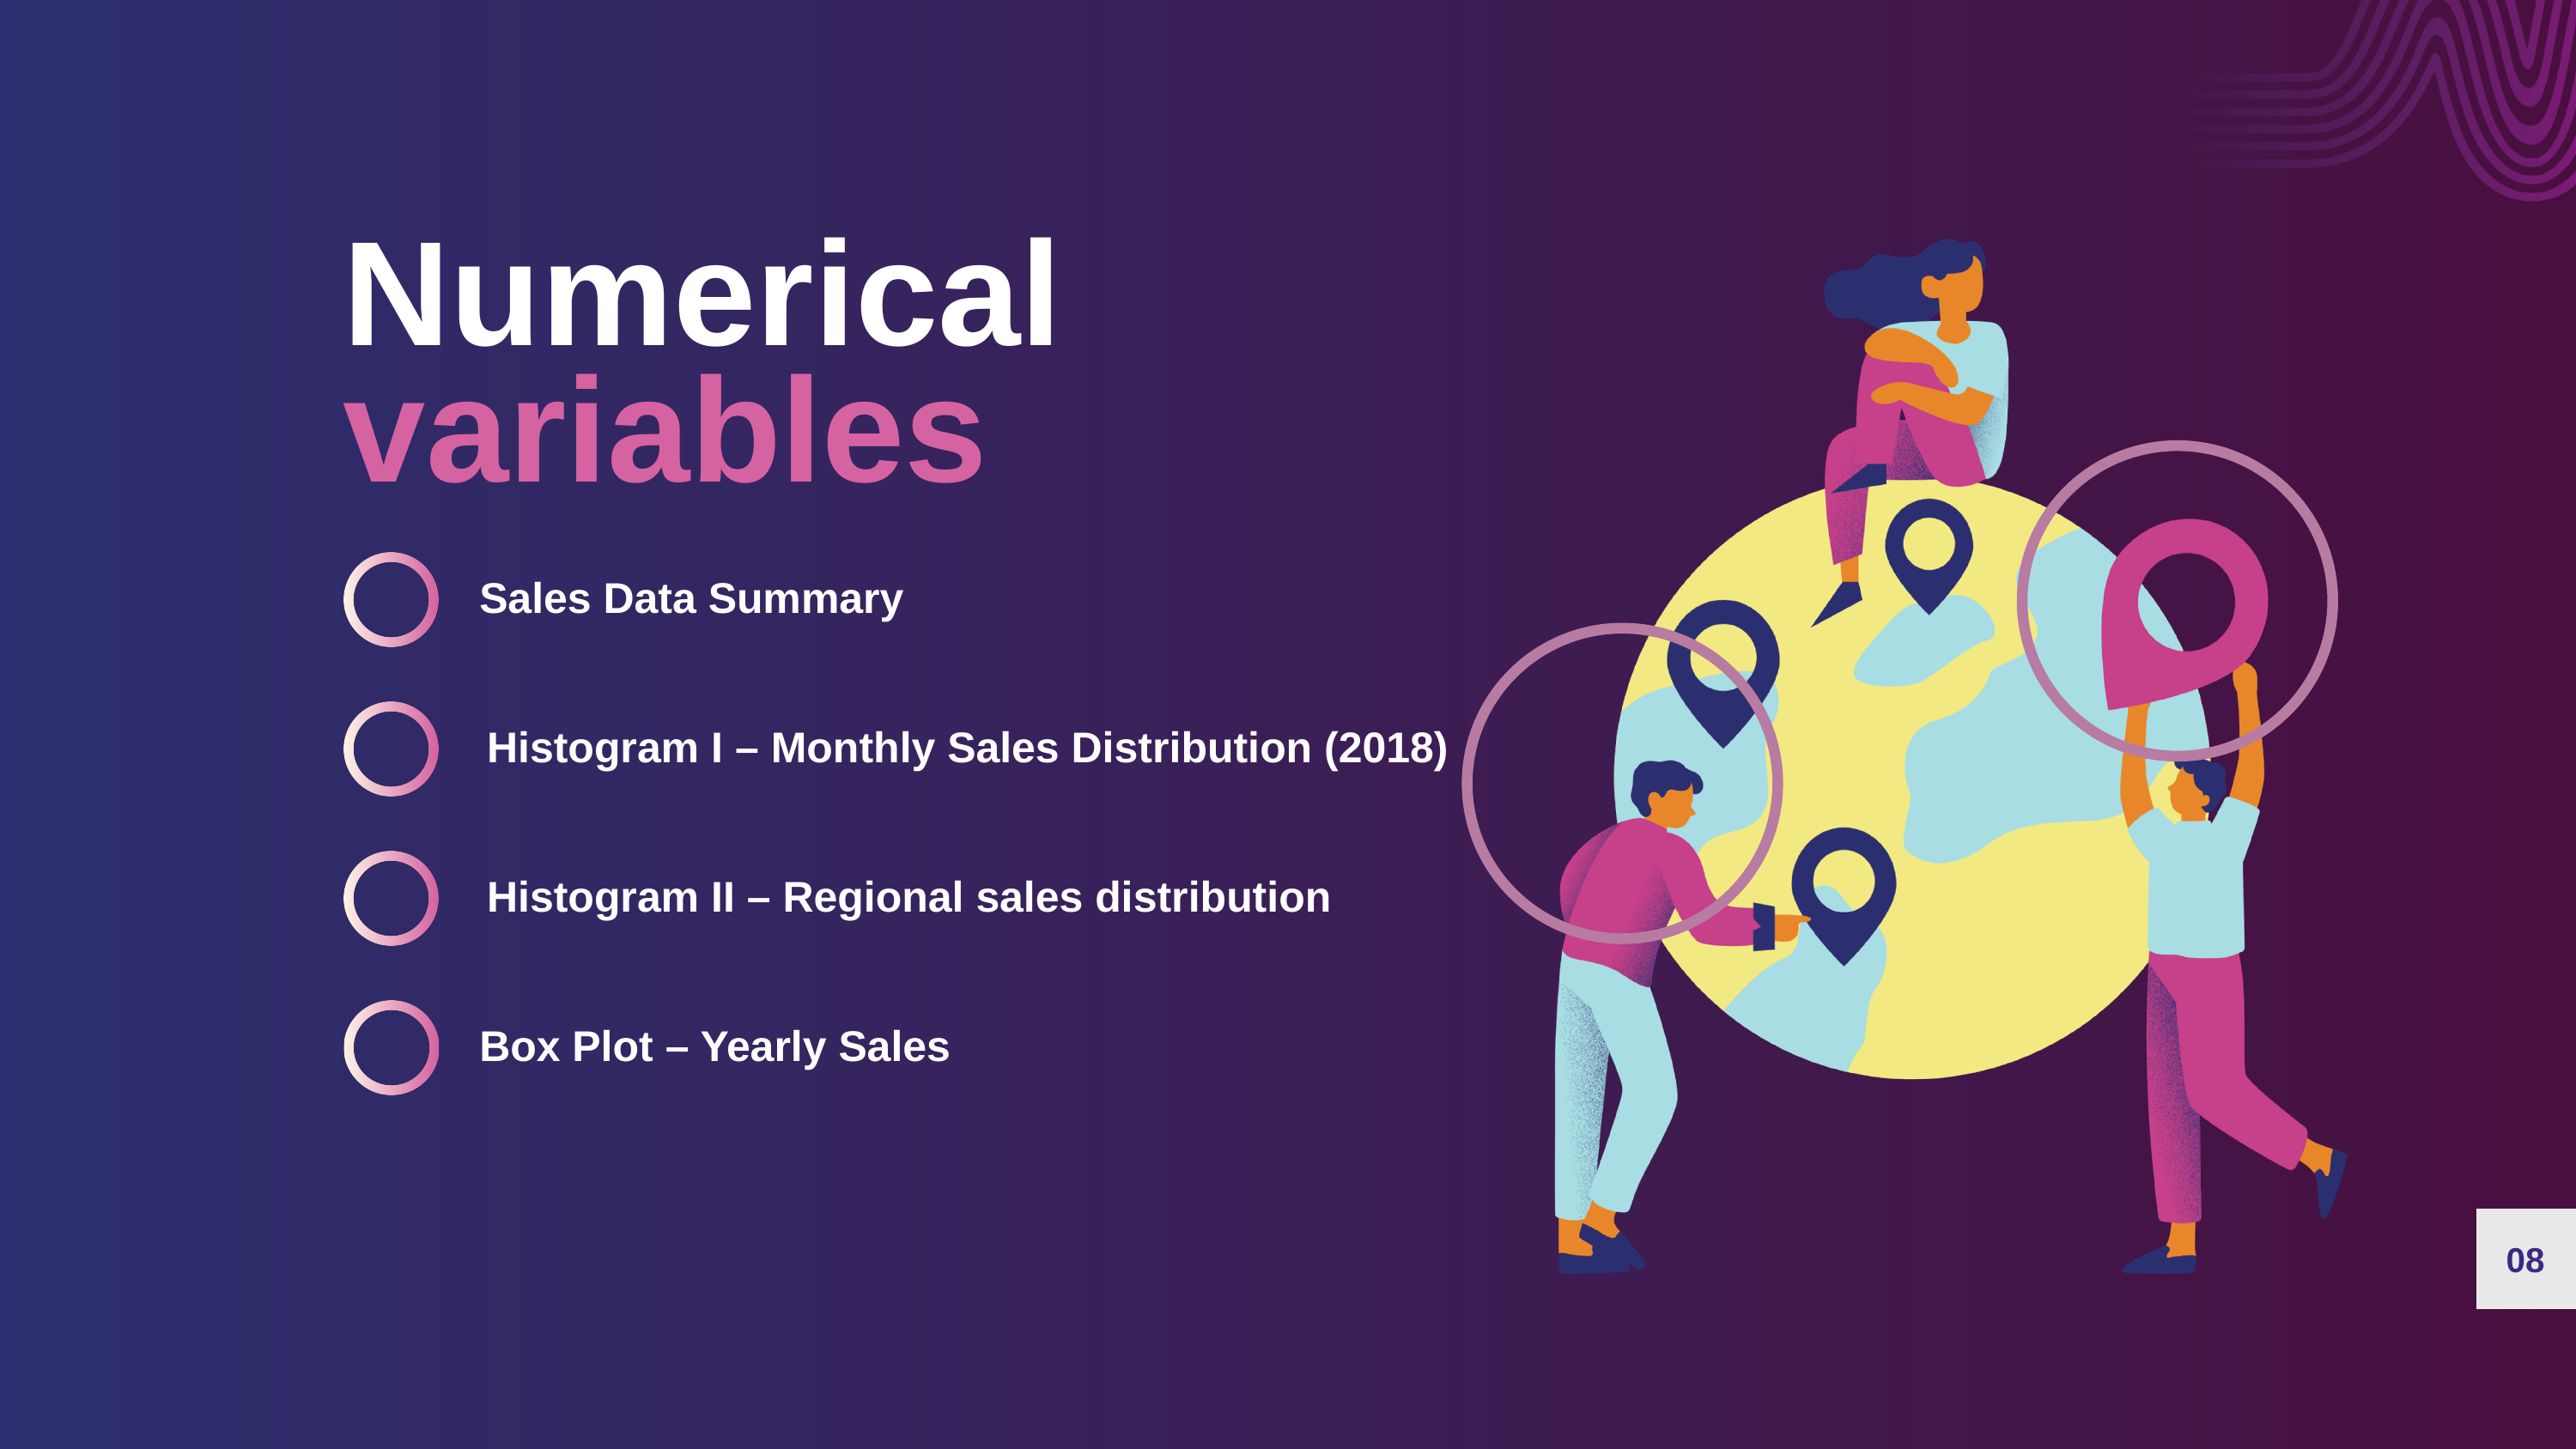

Numerical

variables

Sales Data Summary

Histogram I – Monthly Sales Distribution (2018)

Histogram II – Regional sales distribution

Box Plot – Yearly Sales

08